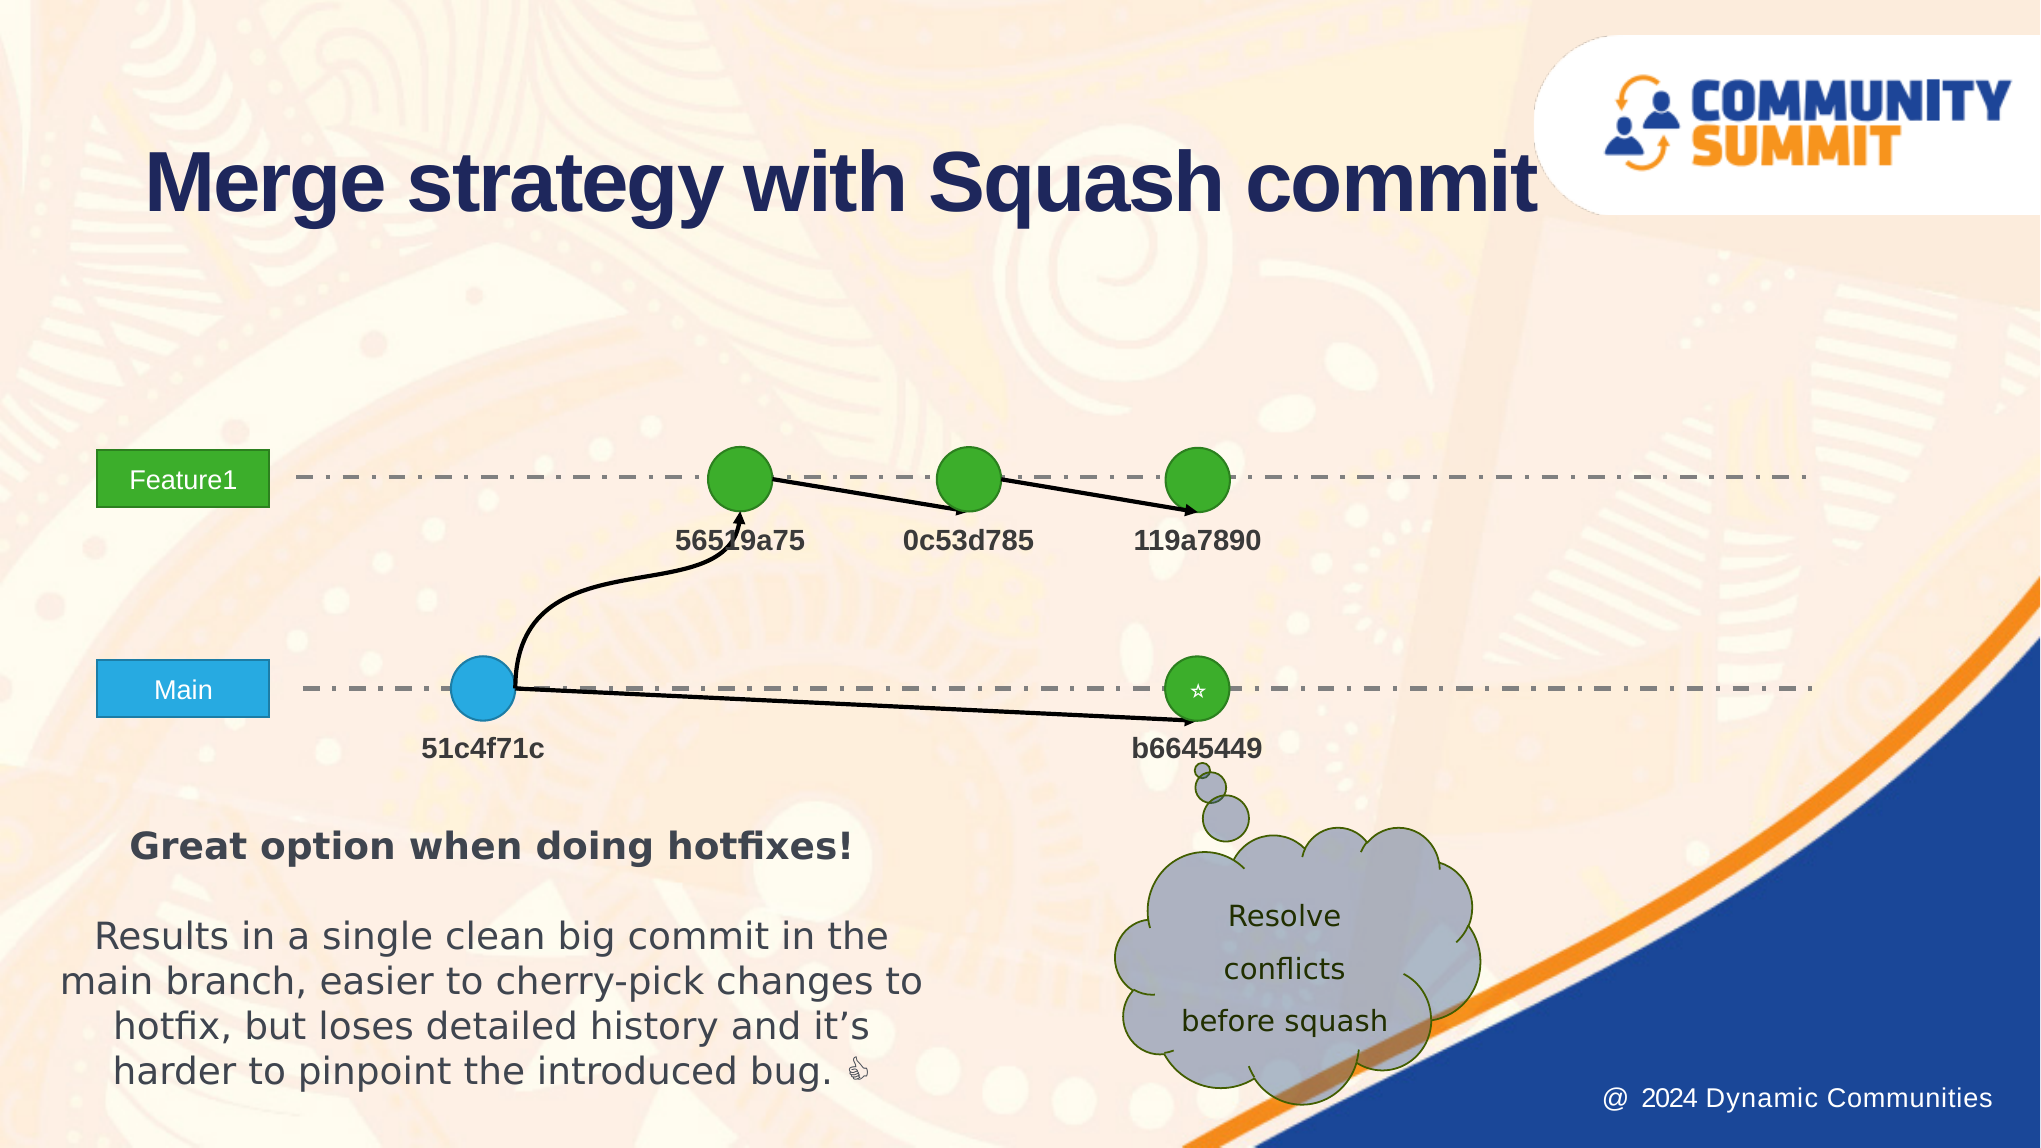

Merge strategy with Squash commit

Feature1
56519a75
0c53d785
119a7890

⭐
Main
51c4f71c
b6645449
Great option when doing hotfixes!

Results in a single clean big commit in the main branch, easier to cherry-pick changes to hotfix, but loses detailed history and it’s harder to pinpoint the introduced bug. 👍
Resolve conflicts before squash